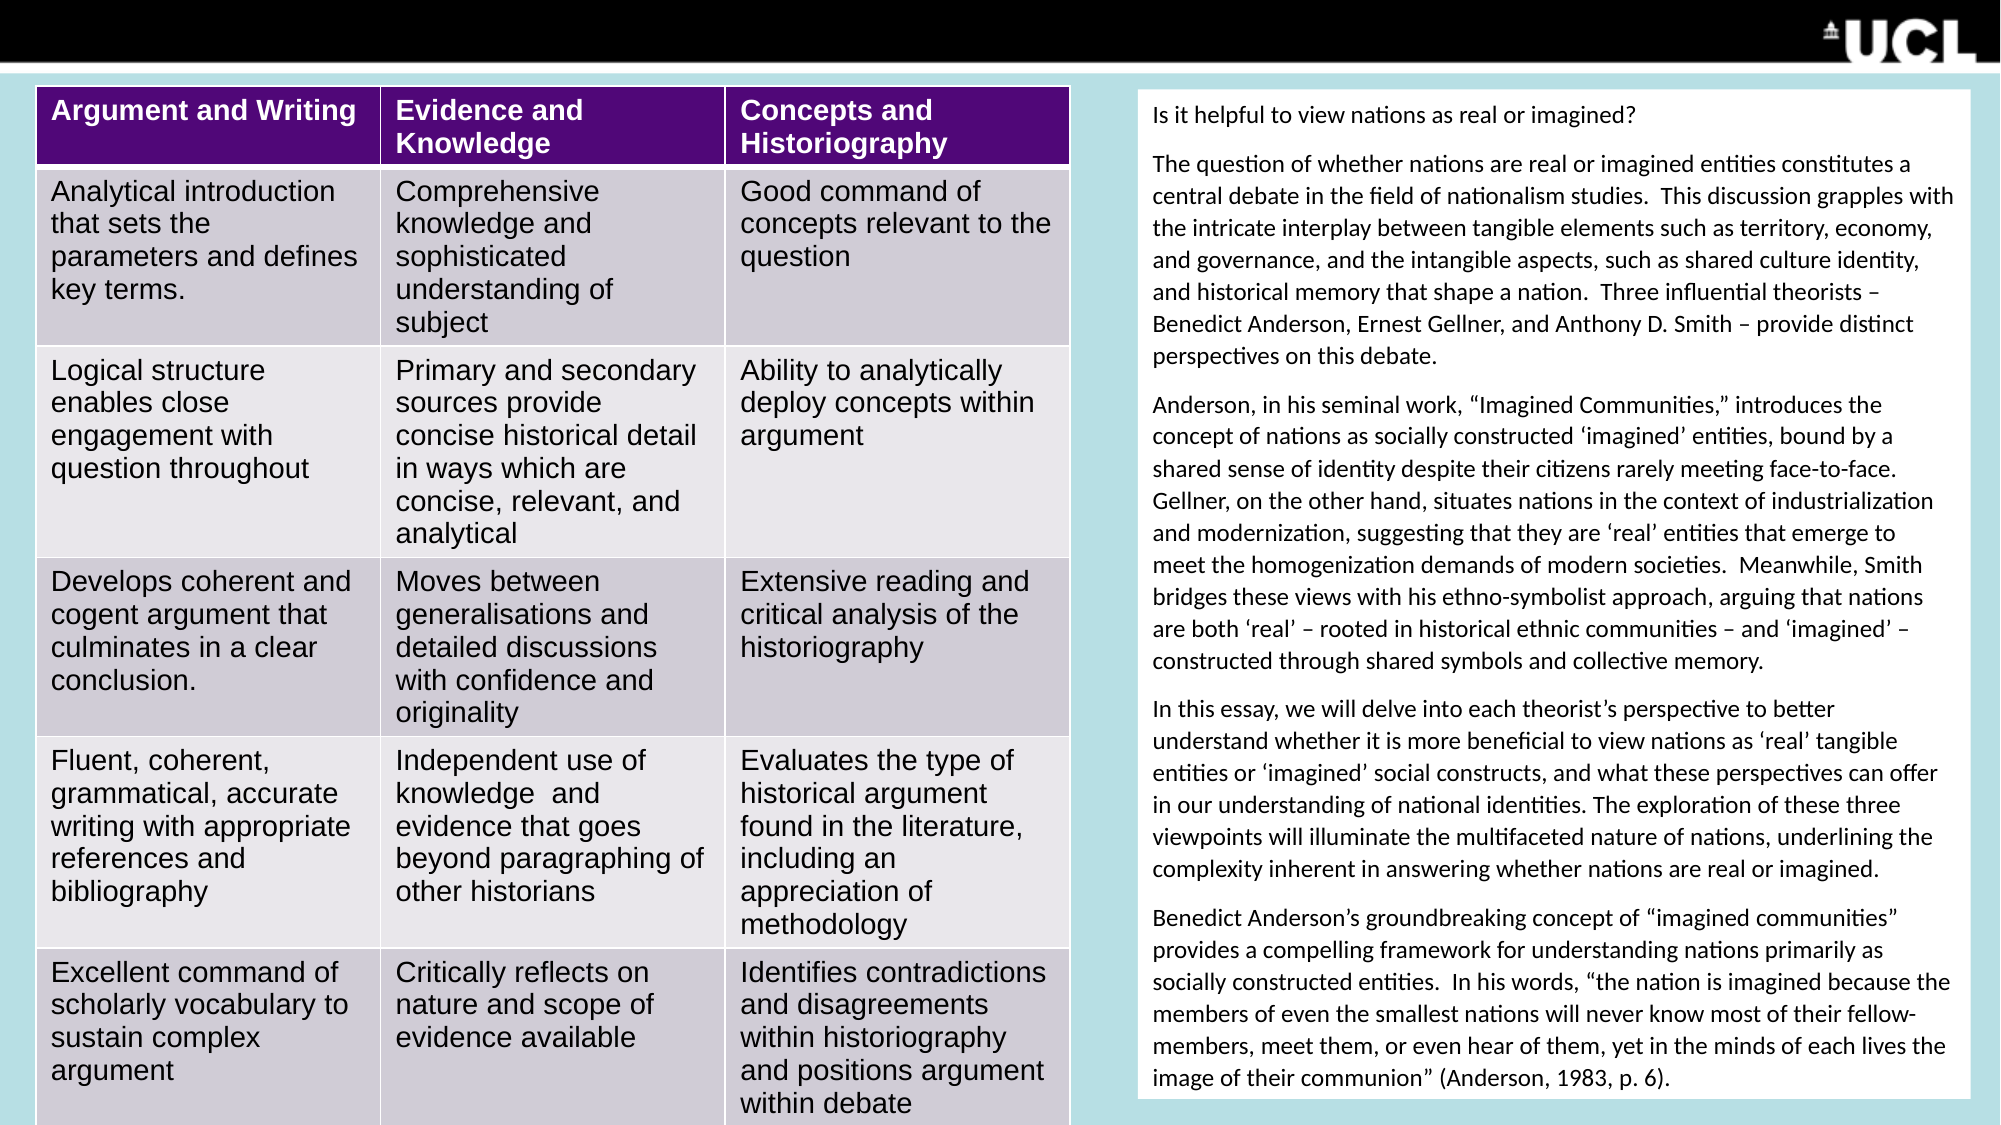

# Can ChatGPT succeed in an exam in UCL History? (contd.)
| Argument and Writing | Evidence and Knowledge | Concepts and Historiography |
| --- | --- | --- |
| Analytical introduction that sets the parameters and defines key terms. | Comprehensive knowledge and sophisticated understanding of subject | Good command of concepts relevant to the question |
| Logical structure enables close engagement with question throughout | Primary and secondary sources provide concise historical detail in ways which are concise, relevant, and analytical | Ability to analytically deploy concepts within argument |
| Develops coherent and cogent argument that culminates in a clear conclusion. | Moves between generalisations and detailed discussions with confidence and originality | Extensive reading and critical analysis of the historiography |
| Fluent, coherent, grammatical, accurate writing with appropriate references and bibliography | Independent use of knowledge and evidence that goes beyond paragraphing of other historians | Evaluates the type of historical argument found in the literature, including an appreciation of methodology |
| Excellent command of scholarly vocabulary to sustain complex argument | Critically reflects on nature and scope of evidence available | Identifies contradictions and disagreements within historiography and positions argument within debate |
Is it helpful to view nations as real or imagined?
The question of whether nations are real or imagined entities constitutes a central debate in the field of nationalism studies.  This discussion grapples with the intricate interplay between tangible elements such as territory, economy, and governance, and the intangible aspects, such as shared culture identity, and historical memory that shape a nation.  Three influential theorists – Benedict Anderson, Ernest Gellner, and Anthony D. Smith – provide distinct perspectives on this debate.
Anderson, in his seminal work, “Imagined Communities,” introduces the concept of nations as socially constructed ‘imagined’ entities, bound by a shared sense of identity despite their citizens rarely meeting face-to-face.  Gellner, on the other hand, situates nations in the context of industrialization and modernization, suggesting that they are ‘real’ entities that emerge to meet the homogenization demands of modern societies.  Meanwhile, Smith bridges these views with his ethno-symbolist approach, arguing that nations are both ‘real’ – rooted in historical ethnic communities – and ‘imagined’ – constructed through shared symbols and collective memory.
In this essay, we will delve into each theorist’s perspective to better understand whether it is more beneficial to view nations as ‘real’ tangible entities or ‘imagined’ social constructs, and what these perspectives can offer in our understanding of national identities. The exploration of these three viewpoints will illuminate the multifaceted nature of nations, underlining the complexity inherent in answering whether nations are real or imagined.
Benedict Anderson’s groundbreaking concept of “imagined communities” provides a compelling framework for understanding nations primarily as socially constructed entities.  In his words, “the nation is imagined because the members of even the smallest nations will never know most of their fellow-members, meet them, or even hear of them, yet in the minds of each lives the image of their communion” (Anderson, 1983, p. 6).